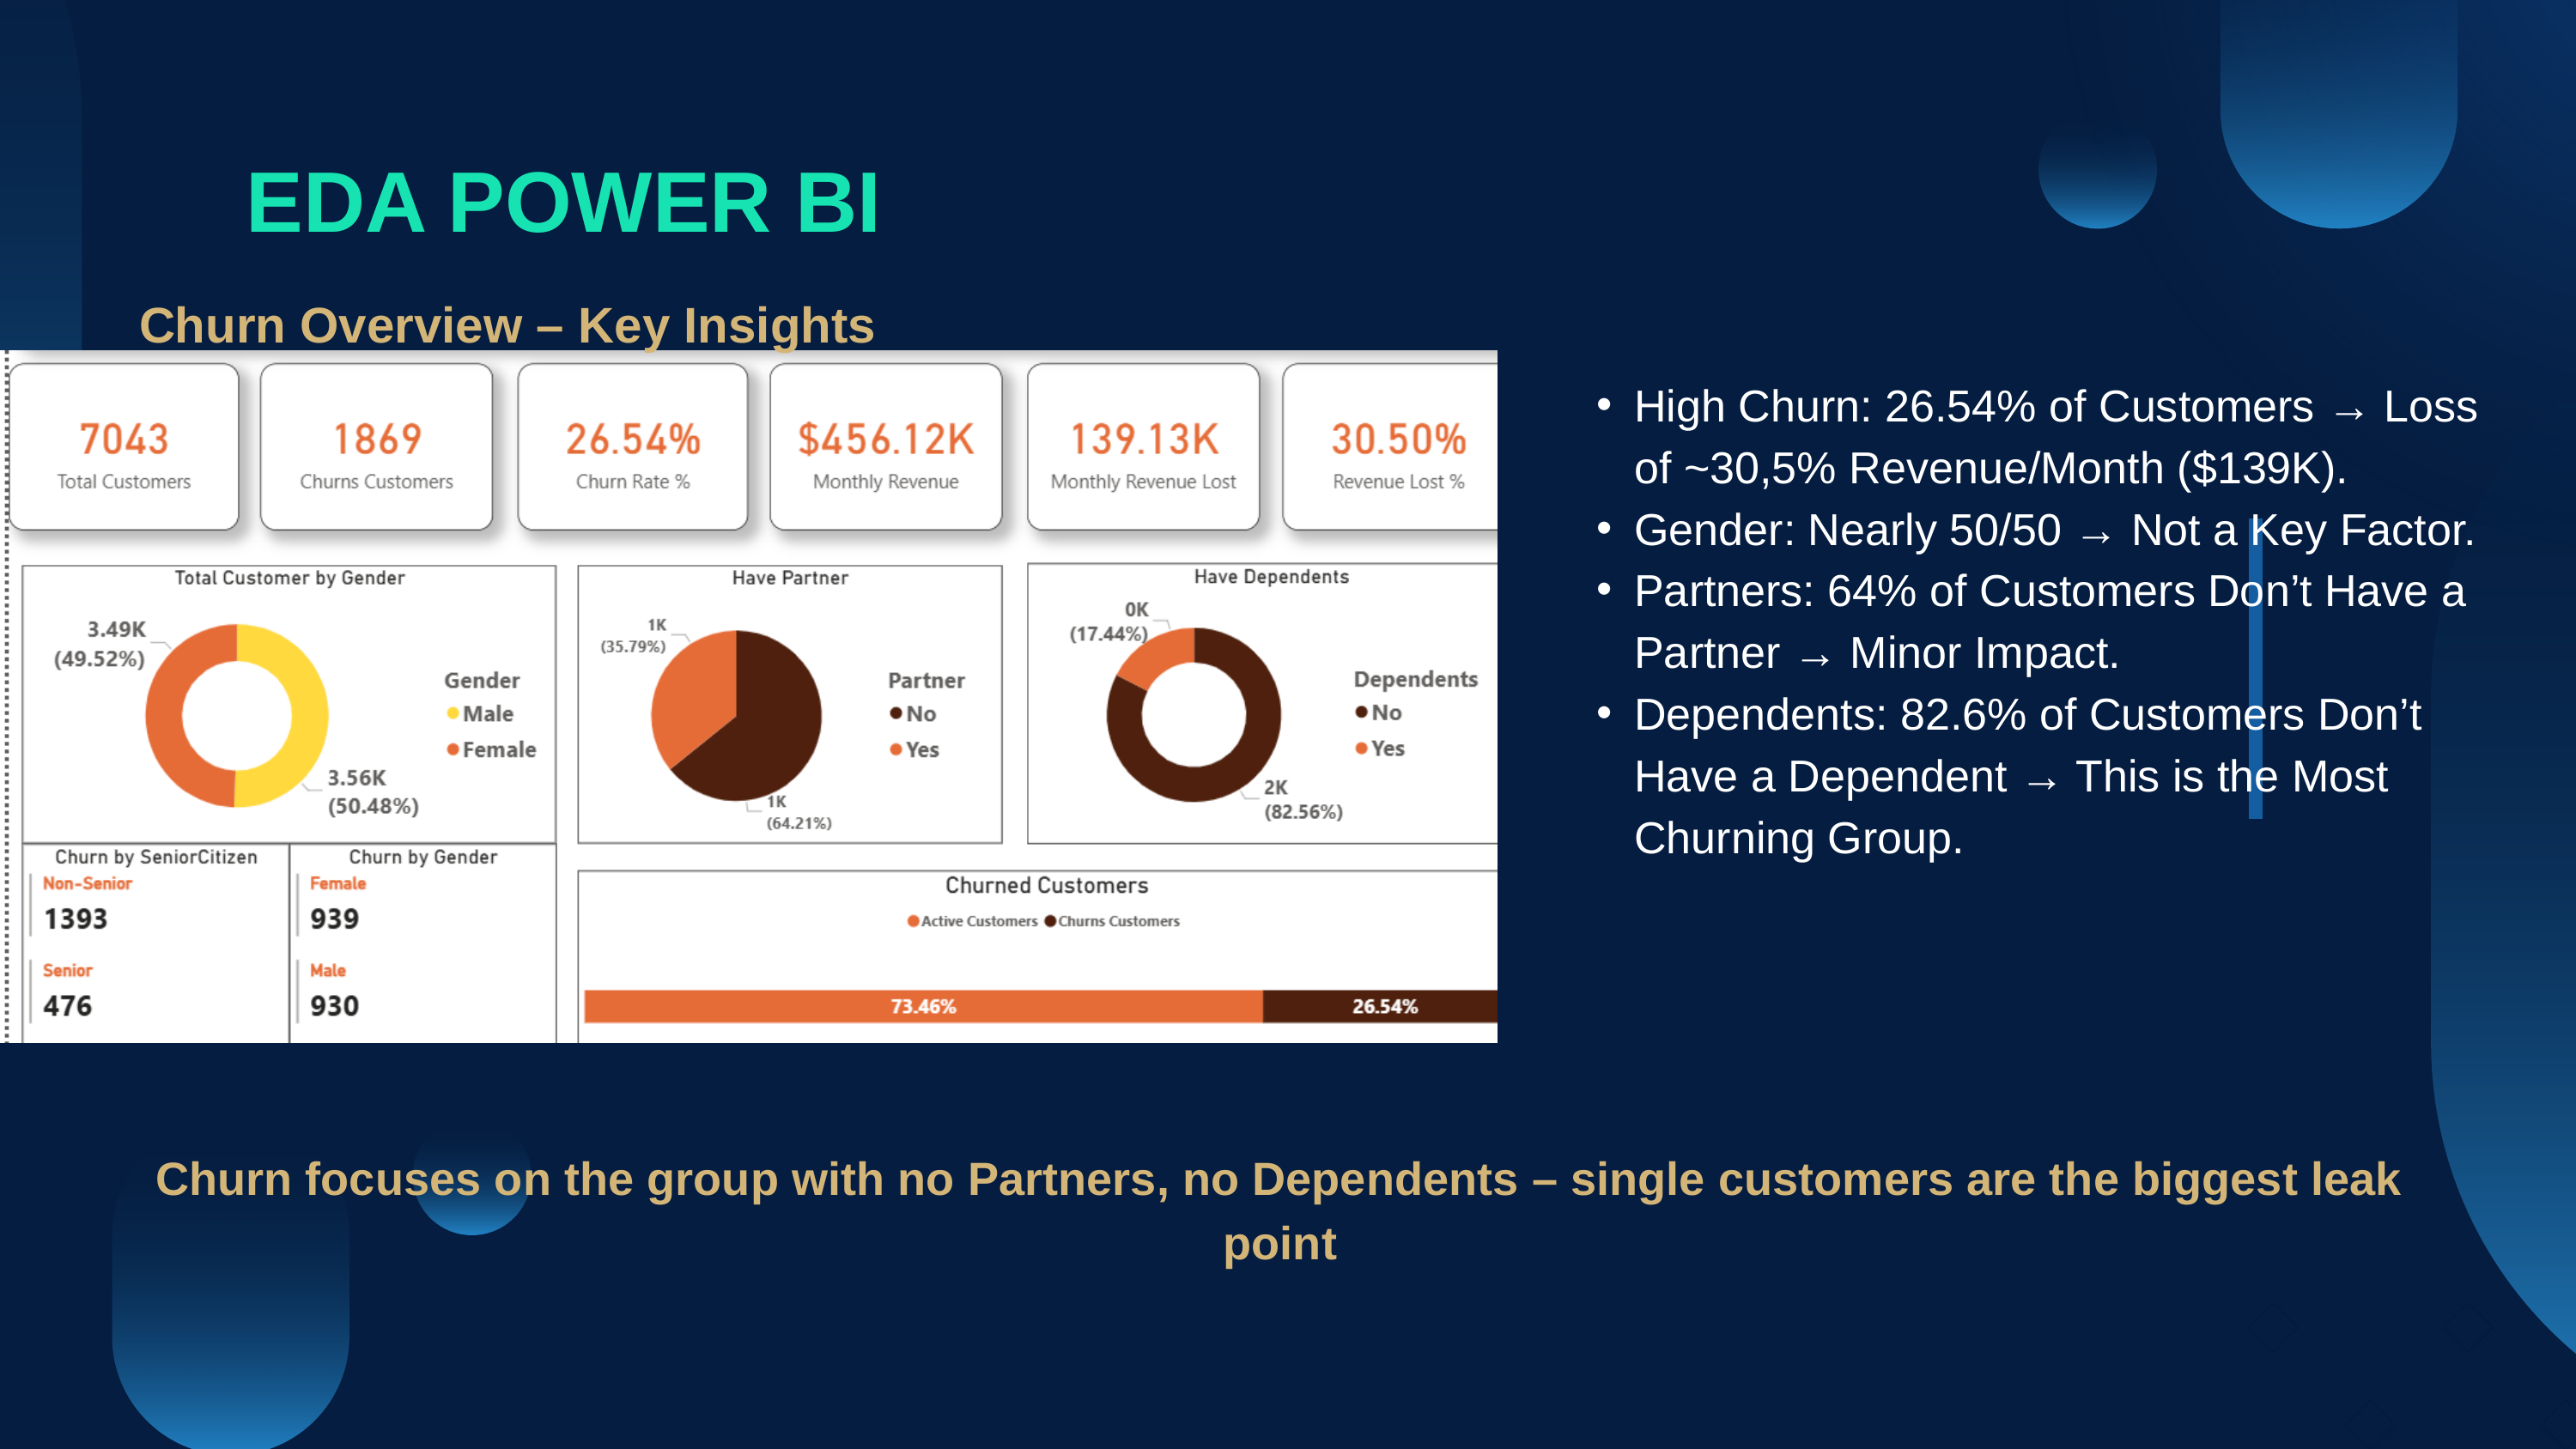

EDA POWER BI
Churn Overview – Key Insights

High Churn: 26.54% of Customers → Loss of ~30,5% Revenue/Month ($139K).
Gender: Nearly 50/50 → Not a Key Factor.
Partners: 64% of Customers Don’t Have a Partner → Minor Impact.
Dependents: 82.6% of Customers Don’t Have a Dependent → This is the Most Churning Group.

Churn focuses on the group with no Partners, no Dependents – single customers are the biggest leak point